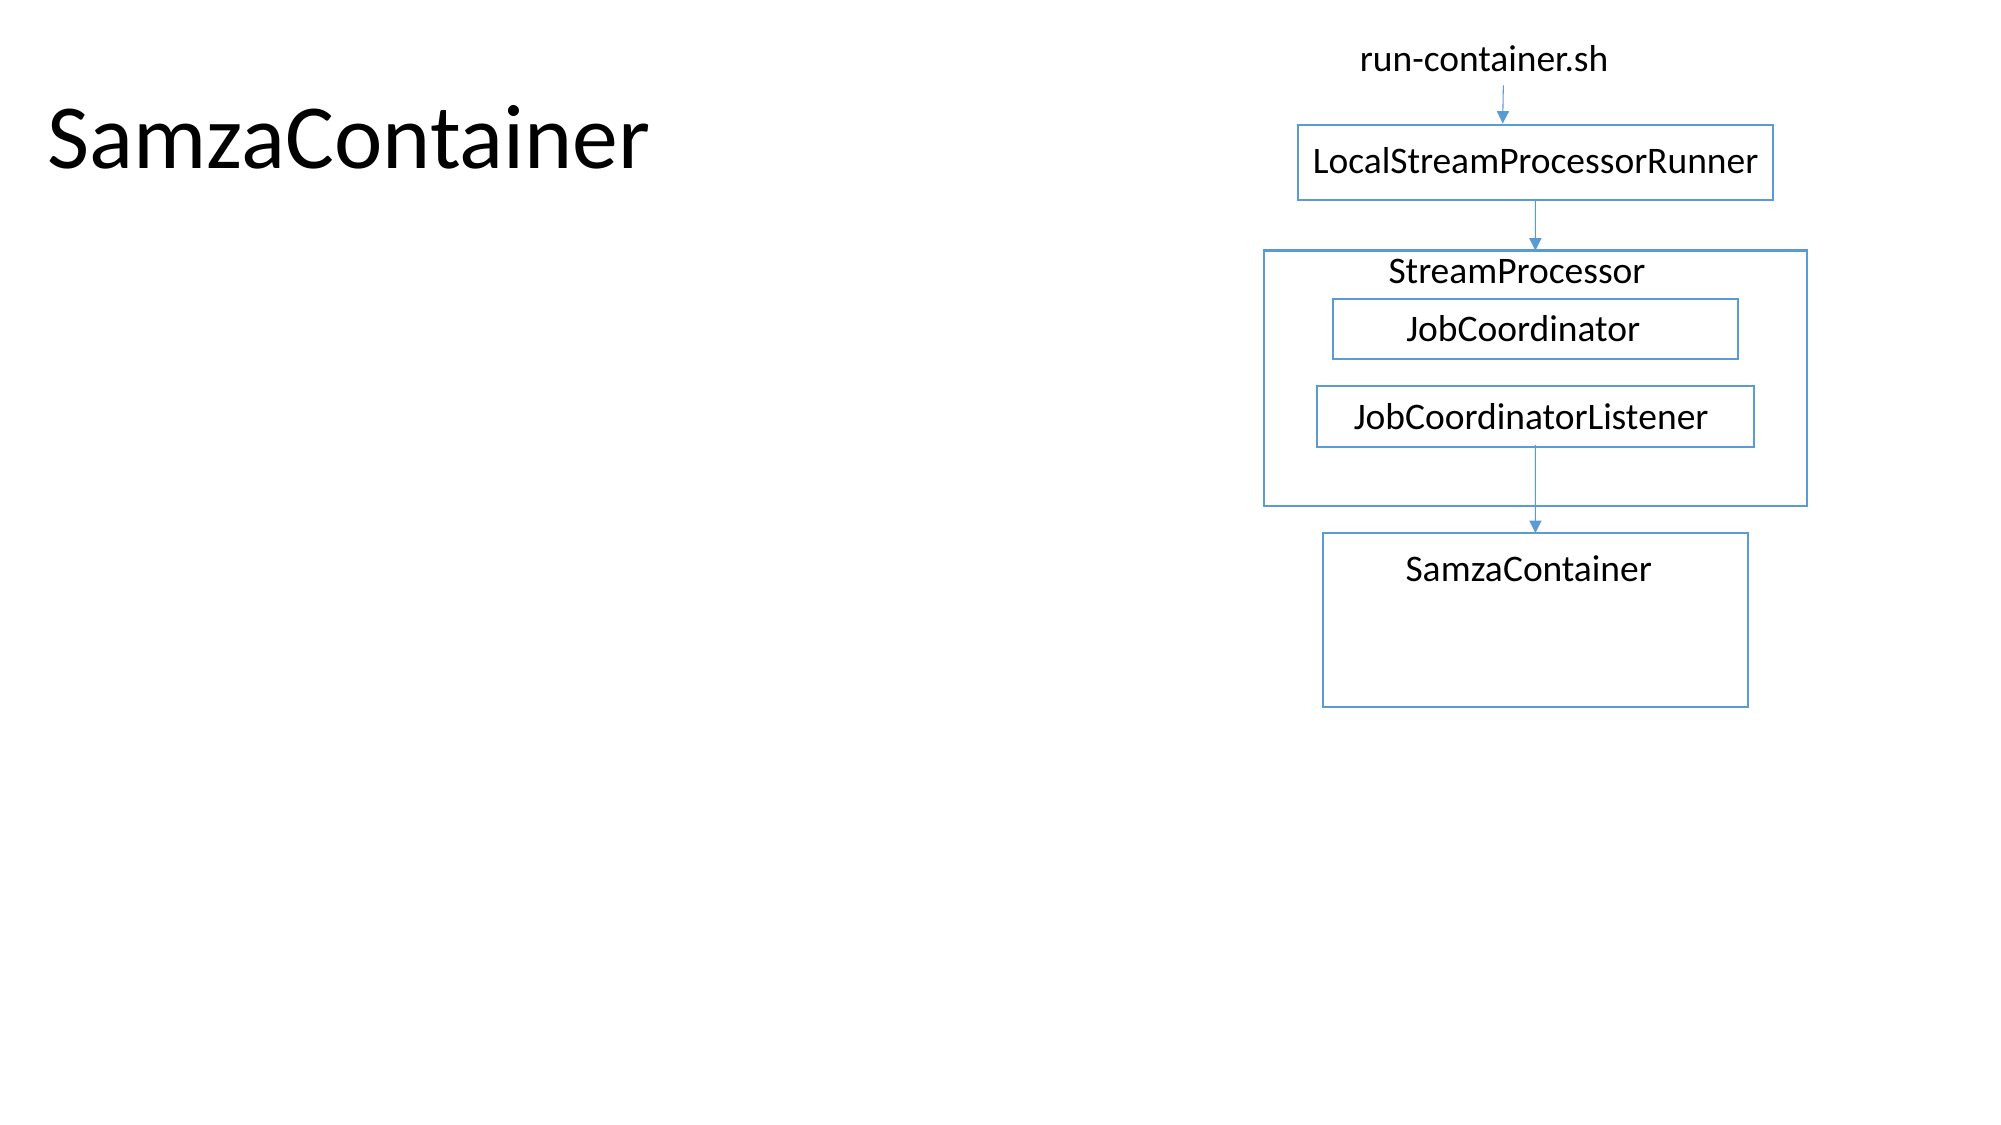

run-container.sh
# SamzaContainer

LocalStreamProcessorRunner
StreamProcessor

JobCoordinator

JobCoordinatorListener

SamzaContainer